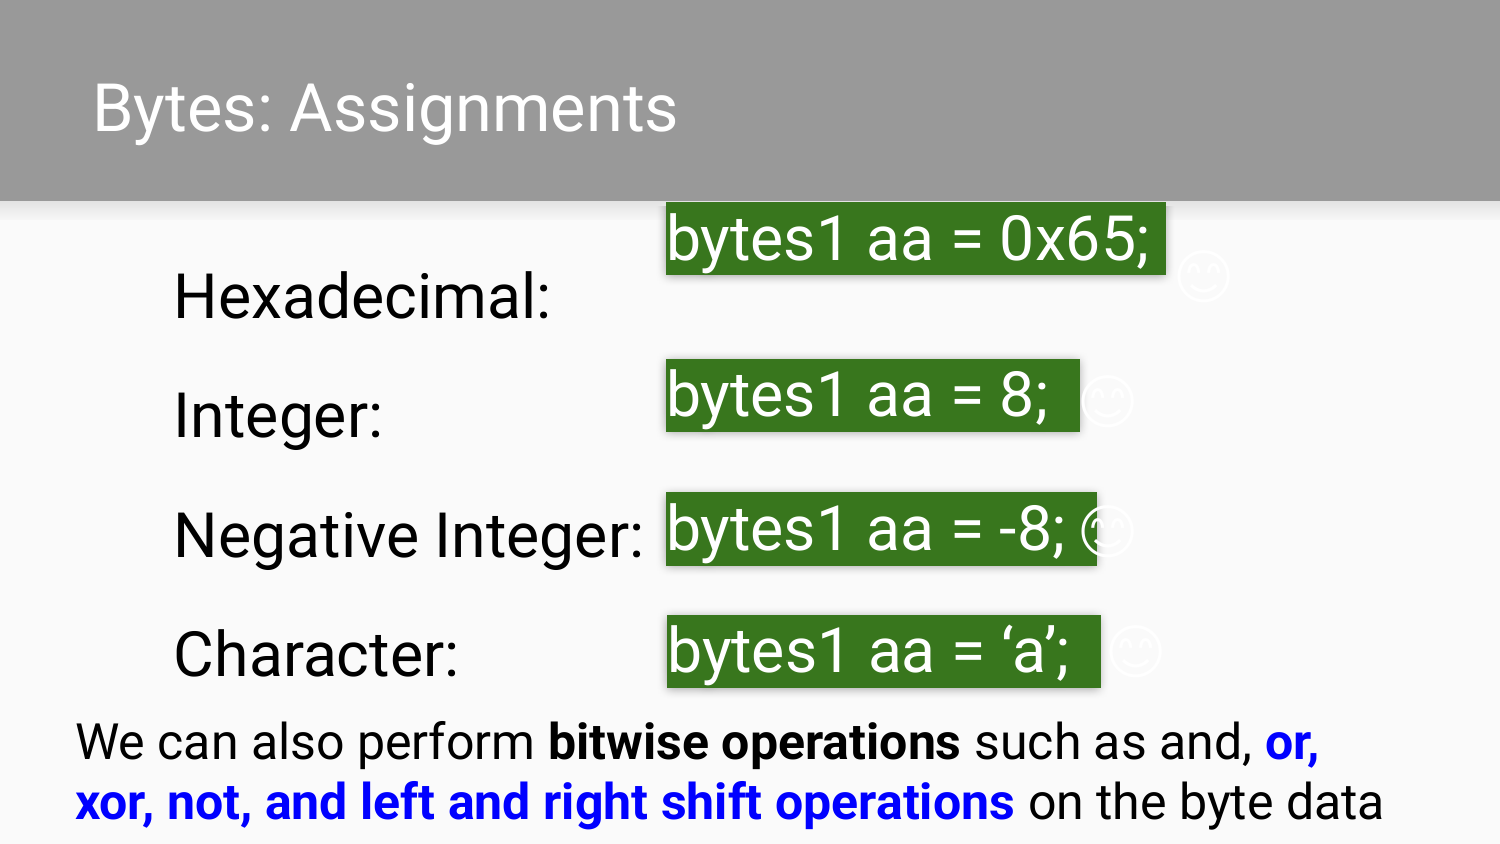

# Bytes: Assignments
😊

Hexadecimal:
Integer:
Negative Integer:
Character:

bytes1 aa = 0x65;
😊

bytes1 aa = 8;
😊

bytes1 aa = -8;
😊

bytes1 aa = ‘a’;
We can also perform bitwise operations such as and, or, xor, not, and left and right shift operations on the byte data type: